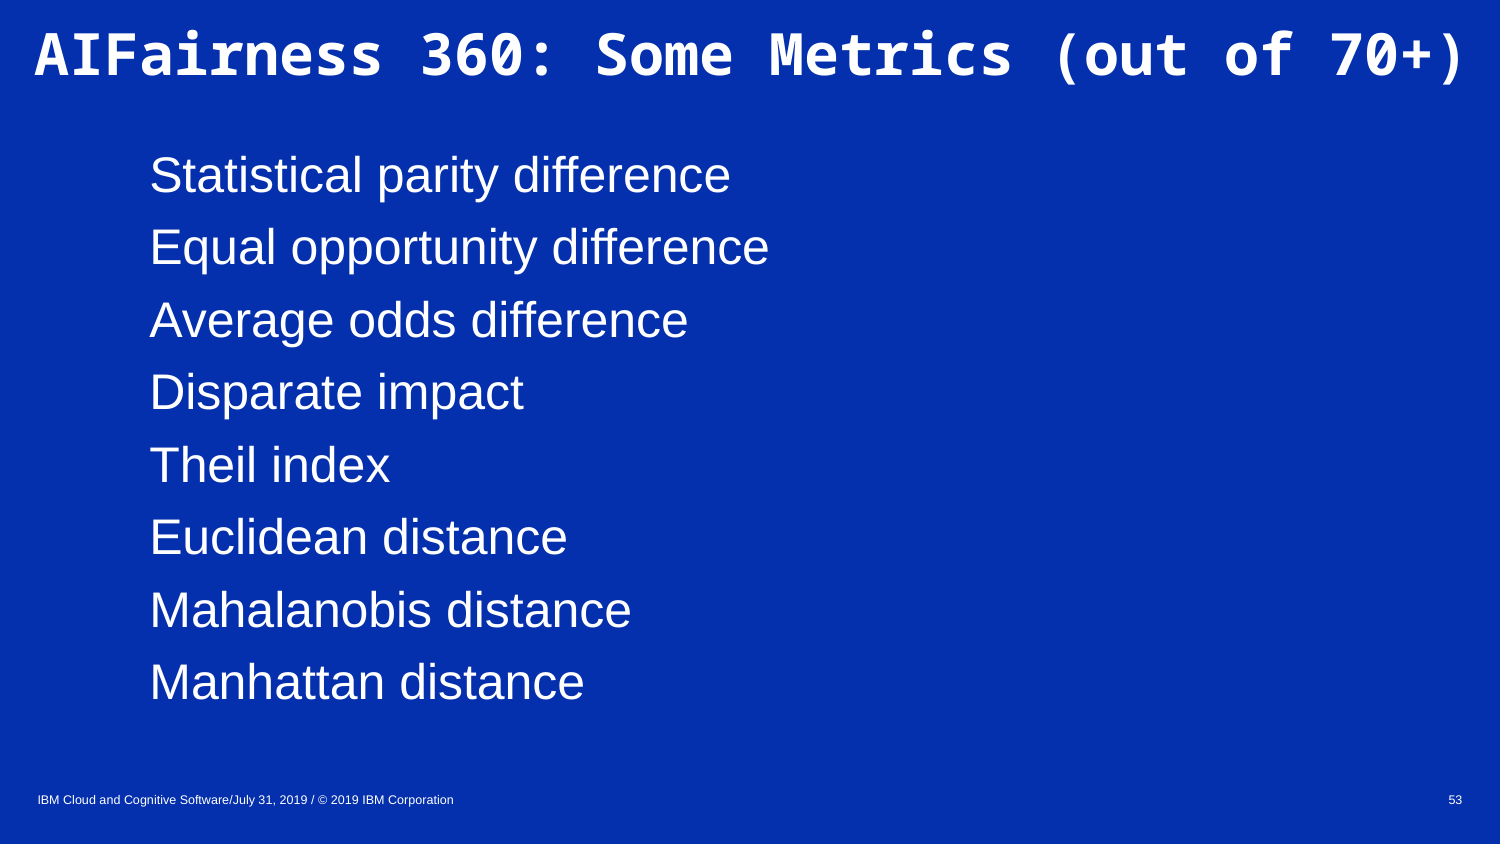

# AIFairness 360: Some Metrics (out of 70+)
Statistical parity difference
Equal opportunity difference
Average odds difference
Disparate impact
Theil index
Euclidean distance
Mahalanobis distance
Manhattan distance

IBM Cloud and Cognitive Software/July 31, 2019 / © 2019 IBM Corporation
53